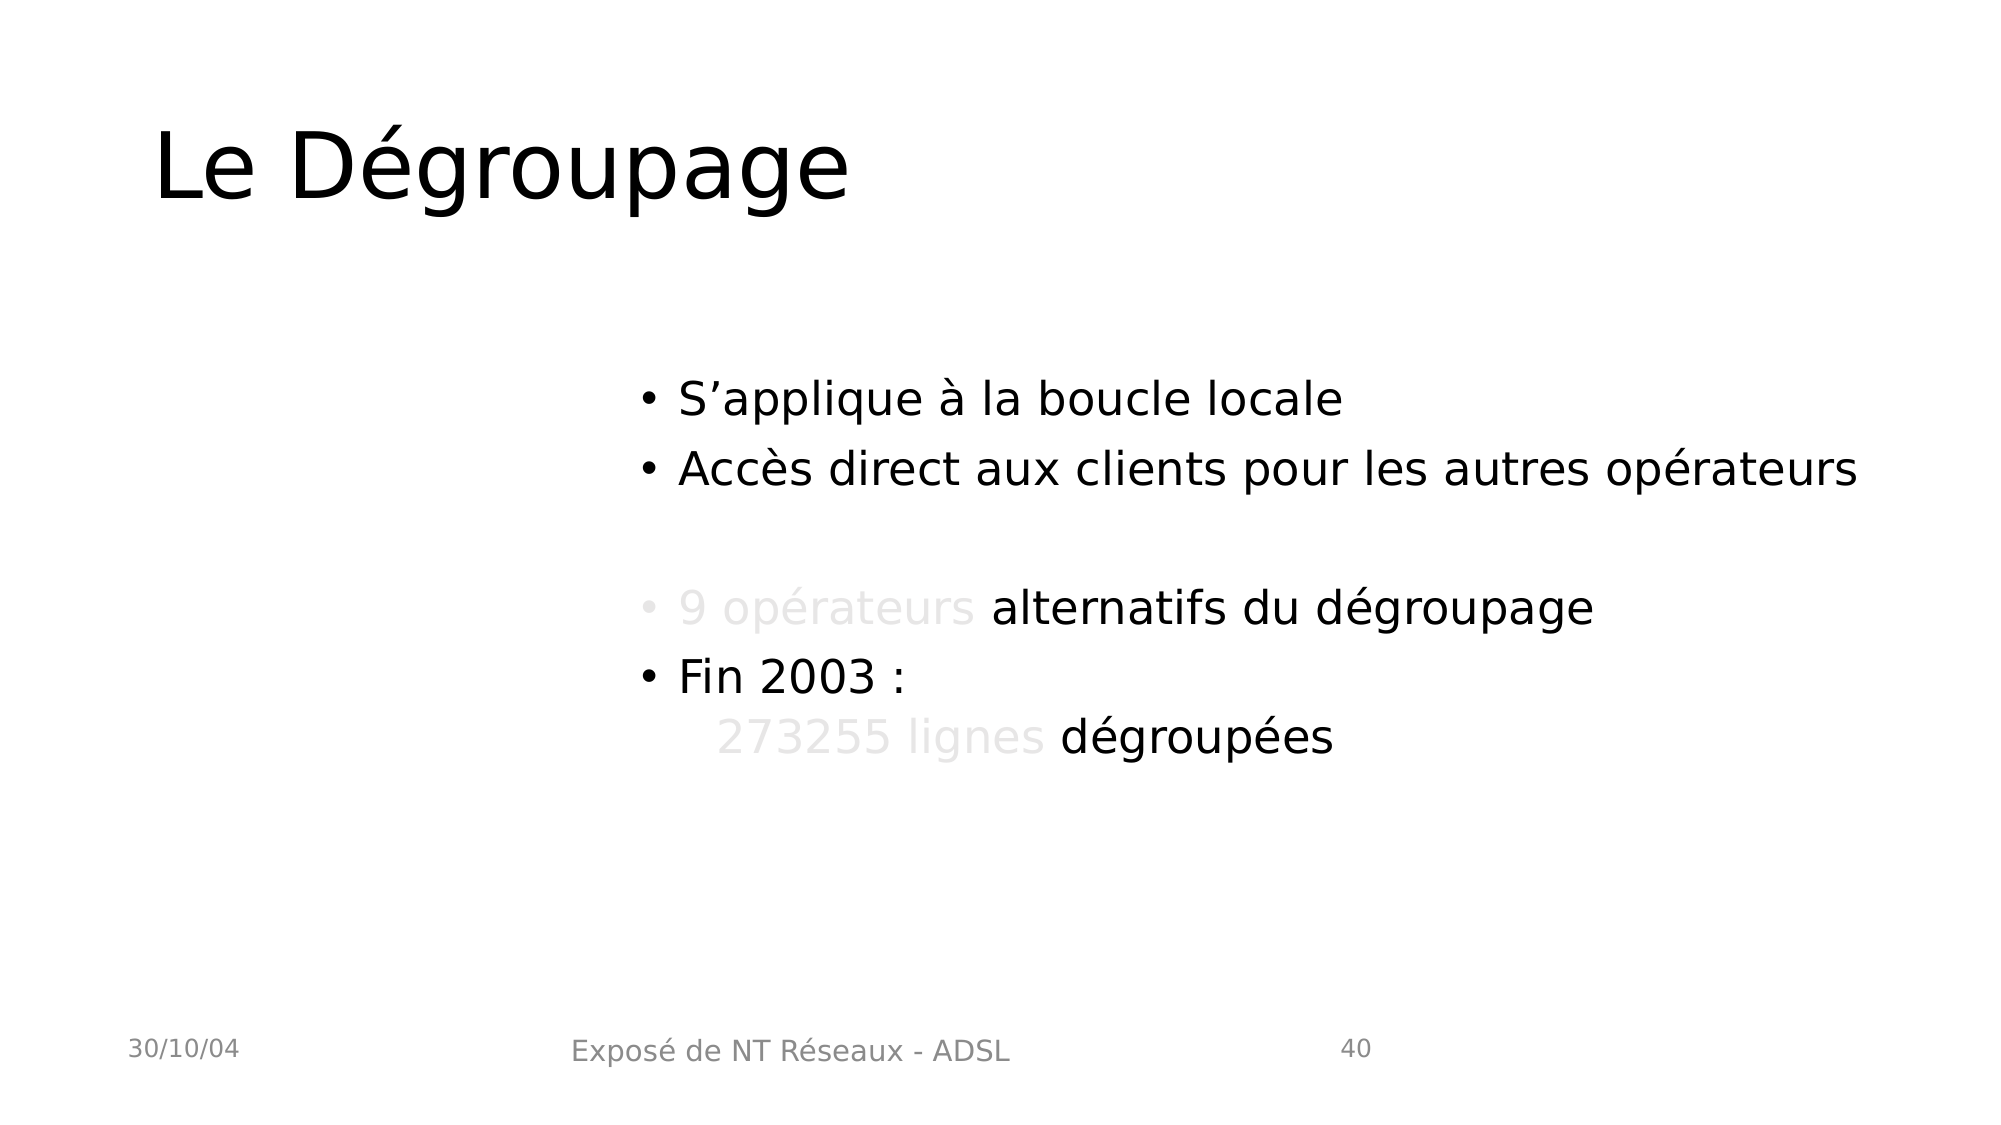

# Le Dégroupage
S’applique à la boucle locale
Accès direct aux clients pour les autres opérateurs

9 opérateurs alternatifs du dégroupage
Fin 2003 :
273255 lignes dégroupées
30/10/04
Exposé de NT Réseaux - ADSL
40